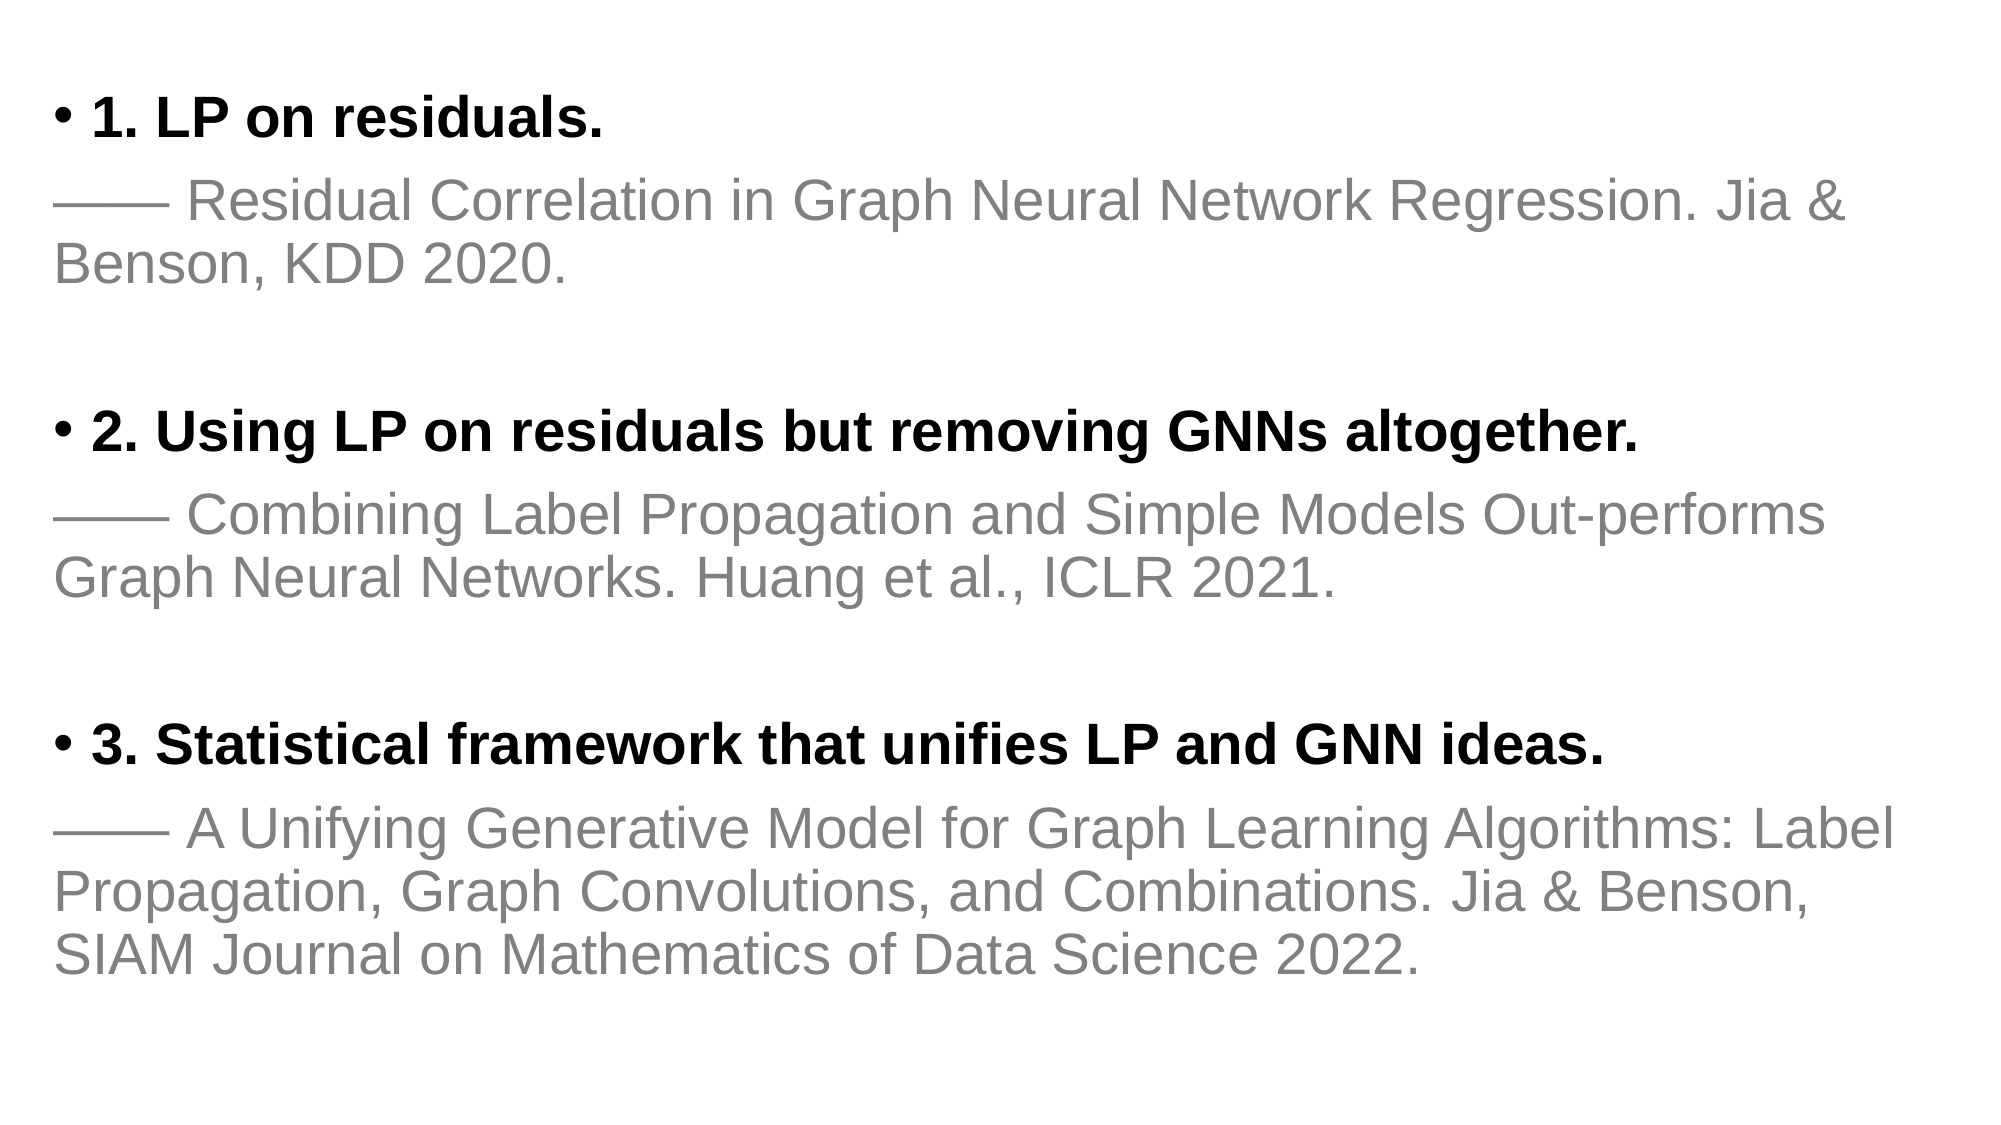

1. LP on residuals.
—— Residual Correlation in Graph Neural Network Regression. Jia & Benson, KDD 2020.

2. Using LP on residuals but removing GNNs altogether.
—— Combining Label Propagation and Simple Models Out-performs Graph Neural Networks. Huang et al., ICLR 2021.

3. Statistical framework that unifies LP and GNN ideas.
—— A Unifying Generative Model for Graph Learning Algorithms: Label Propagation, Graph Convolutions, and Combinations. Jia & Benson, SIAM Journal on Mathematics of Data Science 2022.